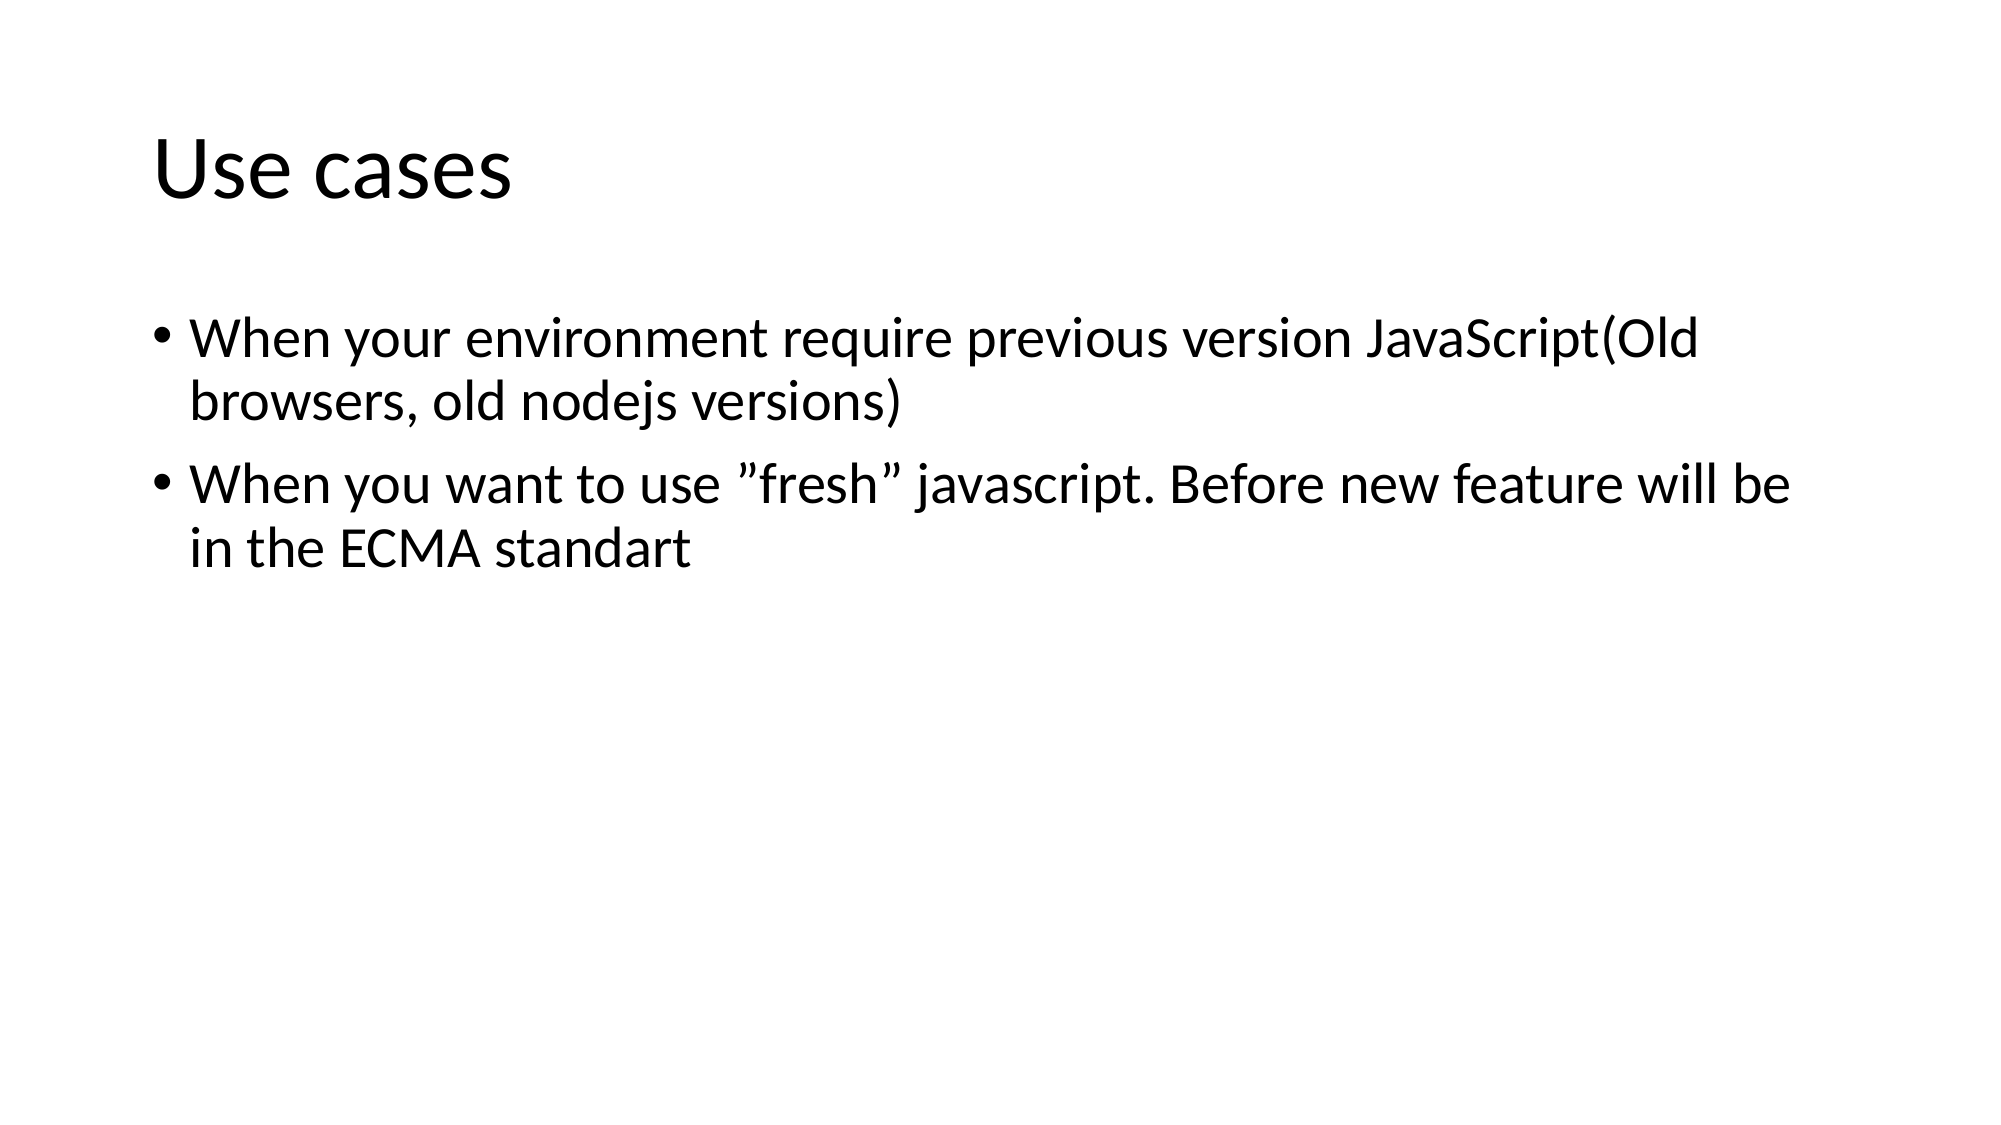

# Use cases
When your environment require previous version JavaScript(Old browsers, old nodejs versions)
When you want to use ”fresh” javascript. Before new feature will be in the ECMA standart